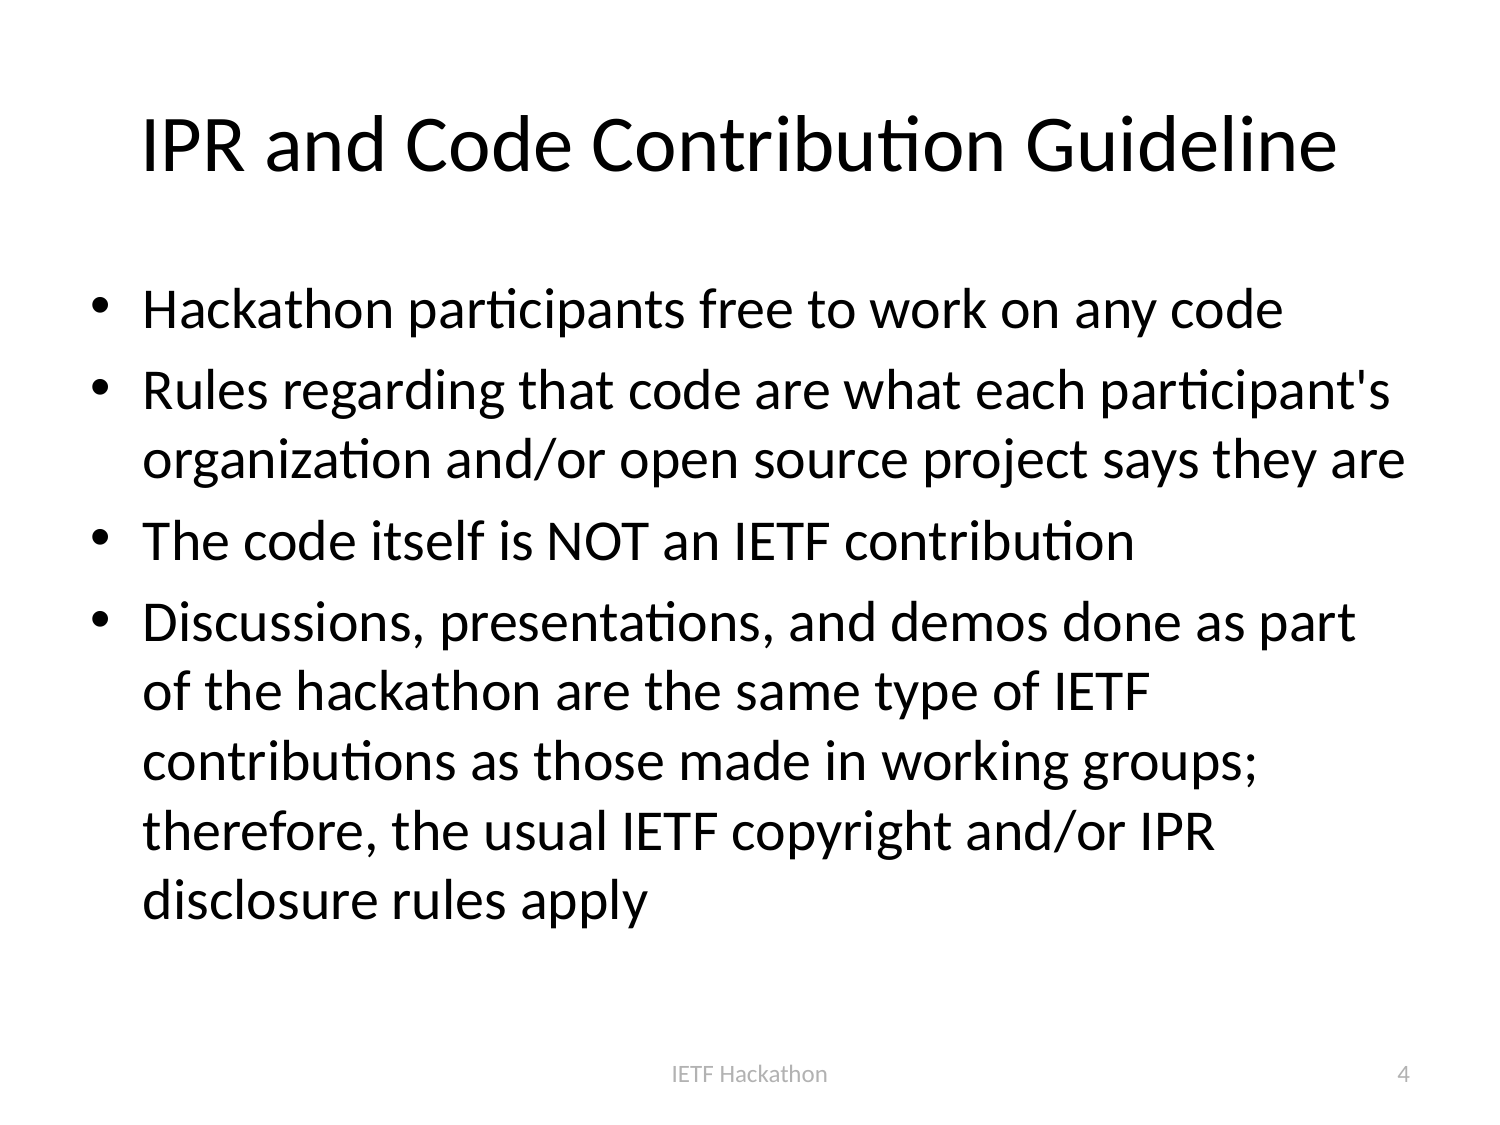

# IPR and Code Contribution Guideline
Hackathon participants free to work on any code
Rules regarding that code are what each participant's organization and/or open source project says they are
The code itself is NOT an IETF contribution
Discussions, presentations, and demos done as part of the hackathon are the same type of IETF contributions as those made in working groups; therefore, the usual IETF copyright and/or IPR disclosure rules apply
IETF Hackathon
4